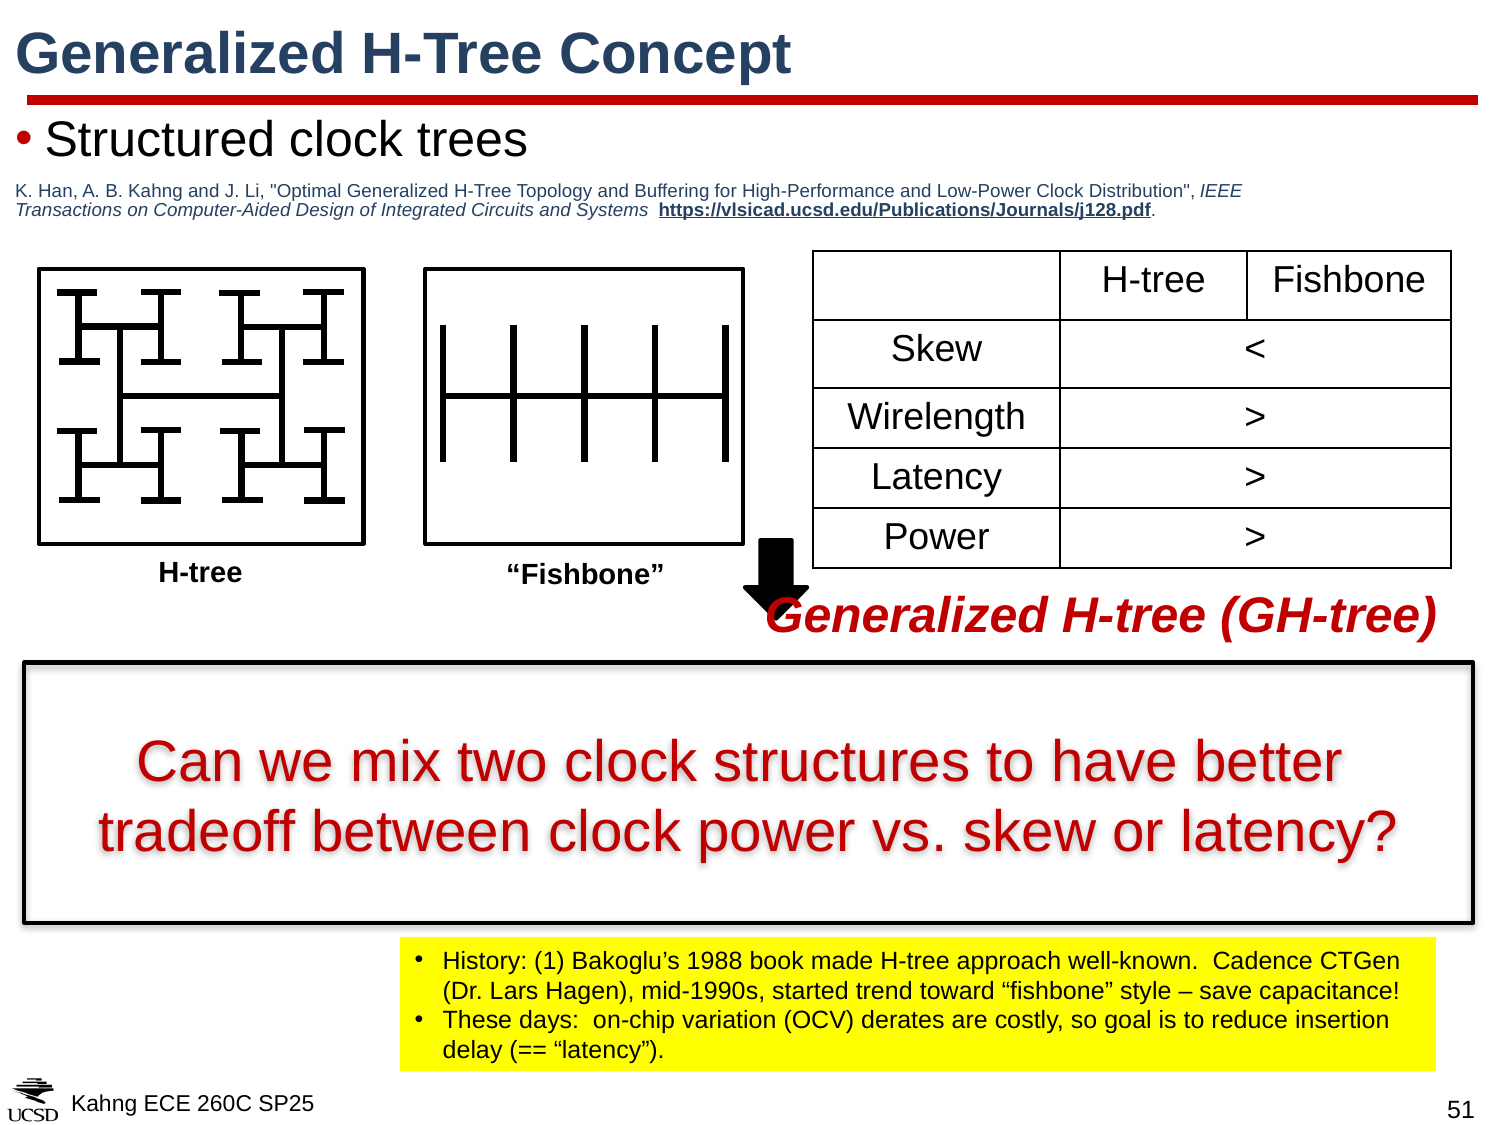

# Generalized H-Tree Concept
Structured clock trees
K. Han, A. B. Kahng and J. Li, "Optimal Generalized H-Tree Topology and Buffering for High-Performance and Low-Power Clock Distribution", IEEE Transactions on Computer-Aided Design of Integrated Circuits and Systems  https://vlsicad.ucsd.edu/Publications/Journals/j128.pdf.

|  | H-tree | Fishbone |
| --- | --- | --- |
| Skew | < |  |
| Wirelength | > |  |
| Latency | > |  |
| Power | > |  |

H-tree
“Fishbone”
Generalized H-tree (GH-tree)
Can we mix two clock structures to have better
tradeoff between clock power vs. skew or latency?
History: (1) Bakoglu’s 1988 book made H-tree approach well-known.  Cadence CTGen (Dr. Lars Hagen), mid-1990s, started trend toward “fishbone” style – save capacitance!
These days:  on-chip variation (OCV) derates are costly, so goal is to reduce insertion delay (== “latency”).
Kahng ECE 260C SP25